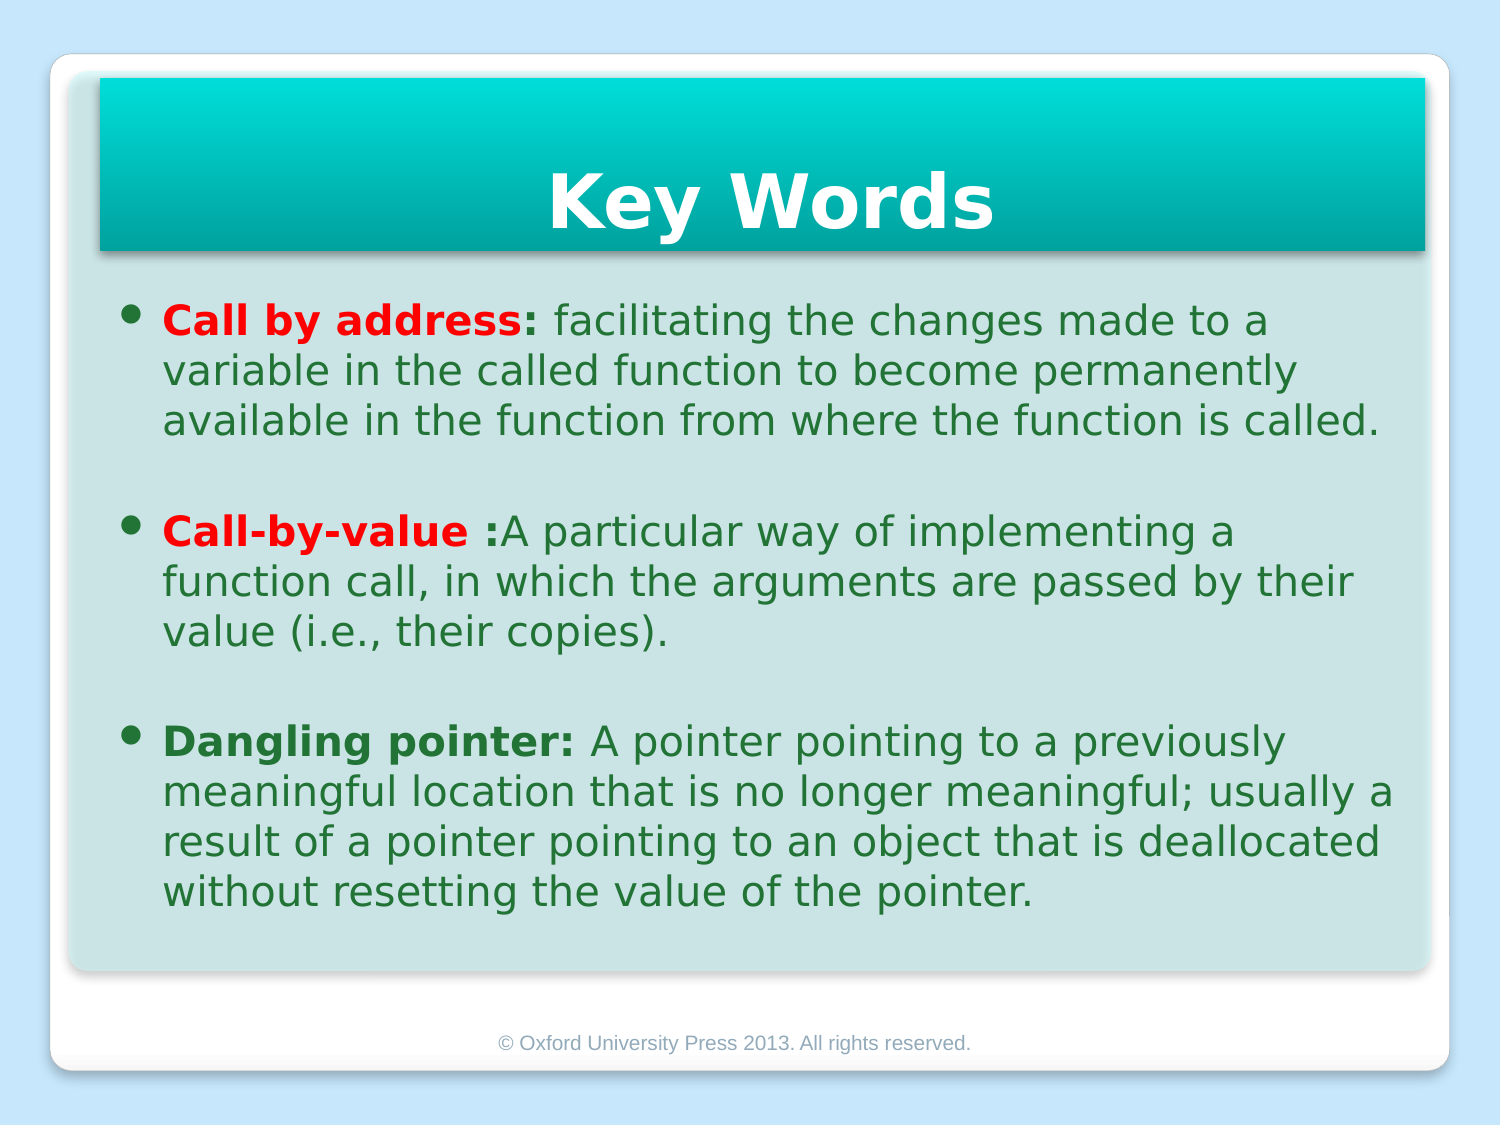

# Key Words
Call by address: facilitating the changes made to a variable in the called function to become permanently available in the function from where the function is called.

Call-by-value :A particular way of implementing a function call, in which the arguments are passed by their value (i.e., their copies).

Dangling pointer: A pointer pointing to a previously meaningful location that is no longer meaningful; usually a result of a pointer pointing to an object that is deallocated without resetting the value of the pointer.
© Oxford University Press 2013. All rights reserved.